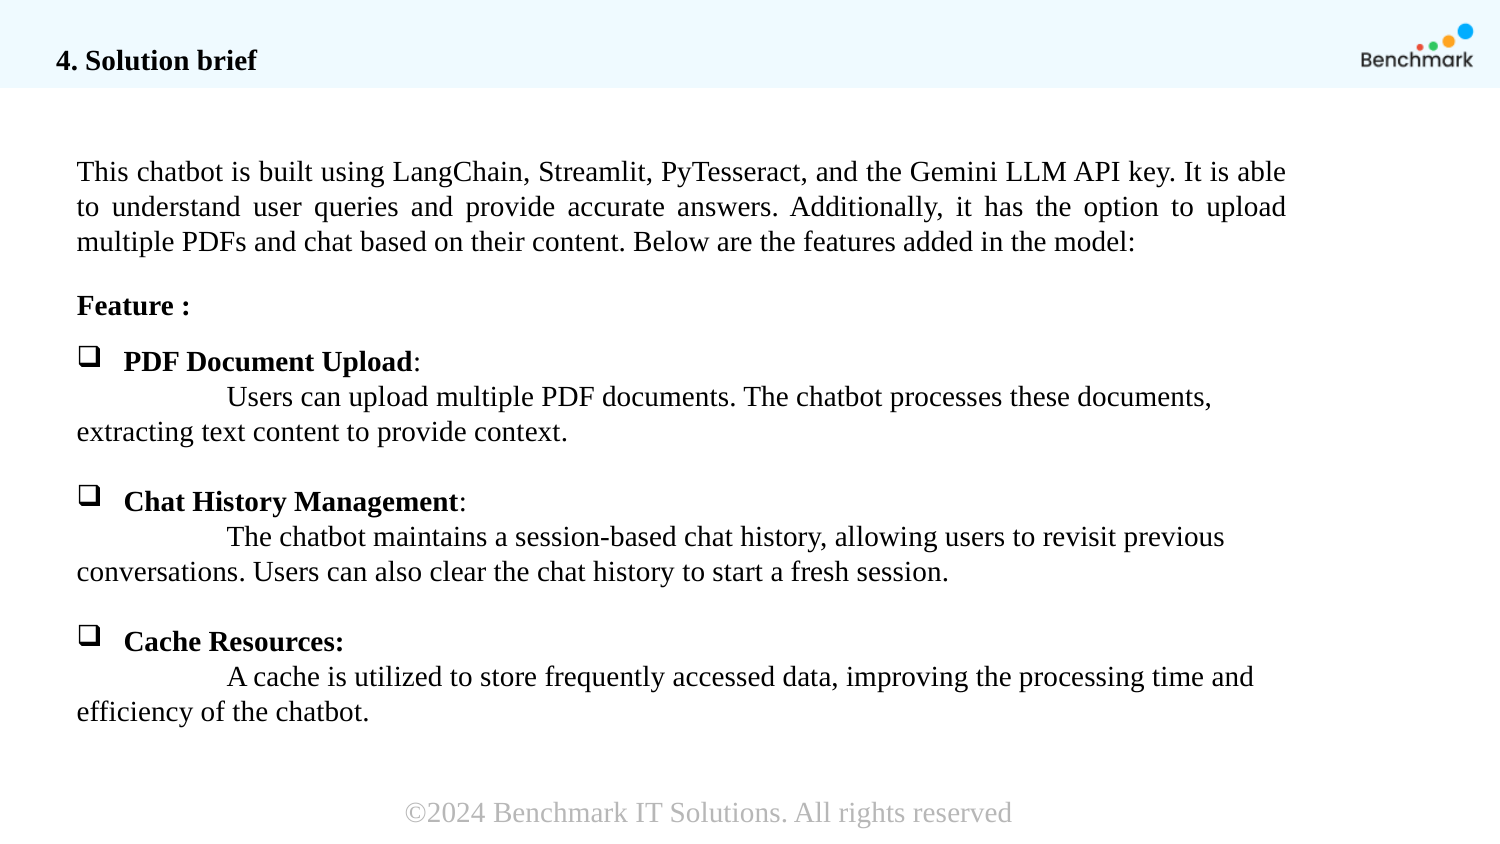

4. Solution brief
This chatbot is built using LangChain, Streamlit, PyTesseract, and the Gemini LLM API key. It is able to understand user queries and provide accurate answers. Additionally, it has the option to upload multiple PDFs and chat based on their content. Below are the features added in the model:
Feature :
PDF Document Upload:
	Users can upload multiple PDF documents. The chatbot processes these documents, 	extracting text content to provide context.

Chat History Management:
	The chatbot maintains a session-based chat history, allowing users to revisit previous 	conversations. Users can also clear the chat history to start a fresh session.

Cache Resources:
	A cache is utilized to store frequently accessed data, improving the processing time and 	efficiency of the chatbot.
©2024 Benchmark IT Solutions. All rights reserved